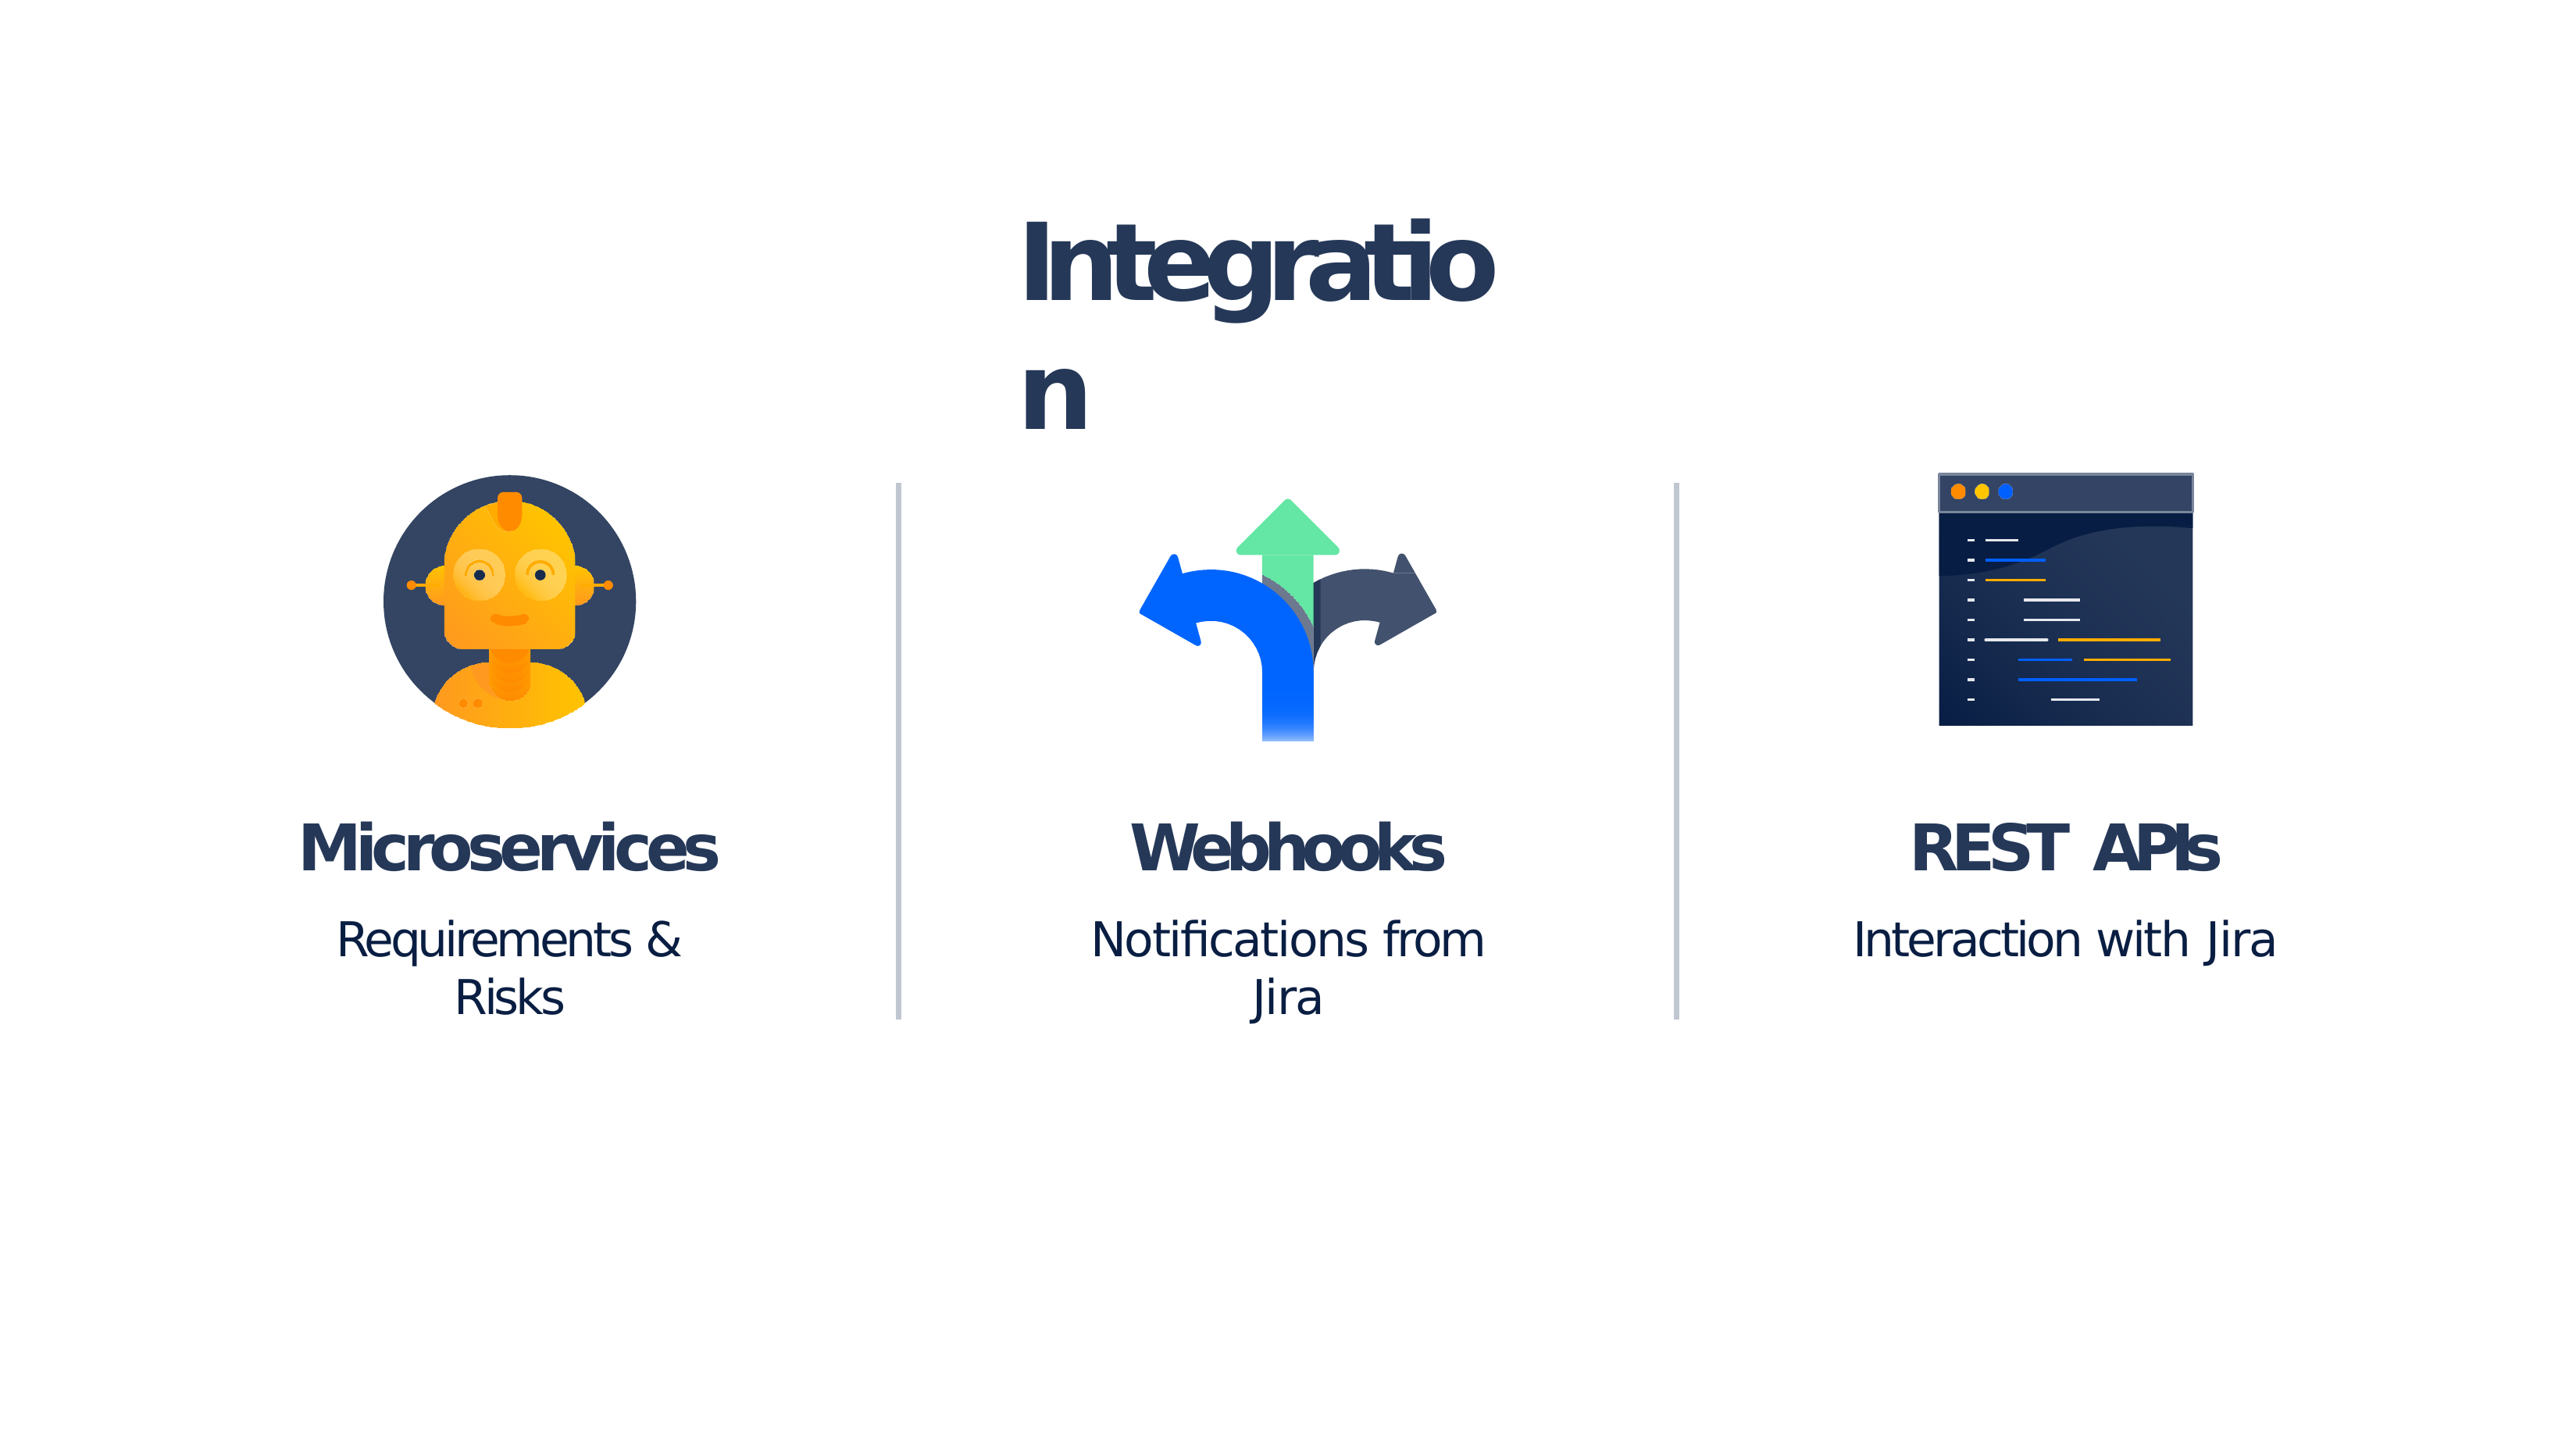

# Integration

Microservices
Requirements & Risks
Webhooks
Notifications from Jira
REST APIs
Interaction with Jira